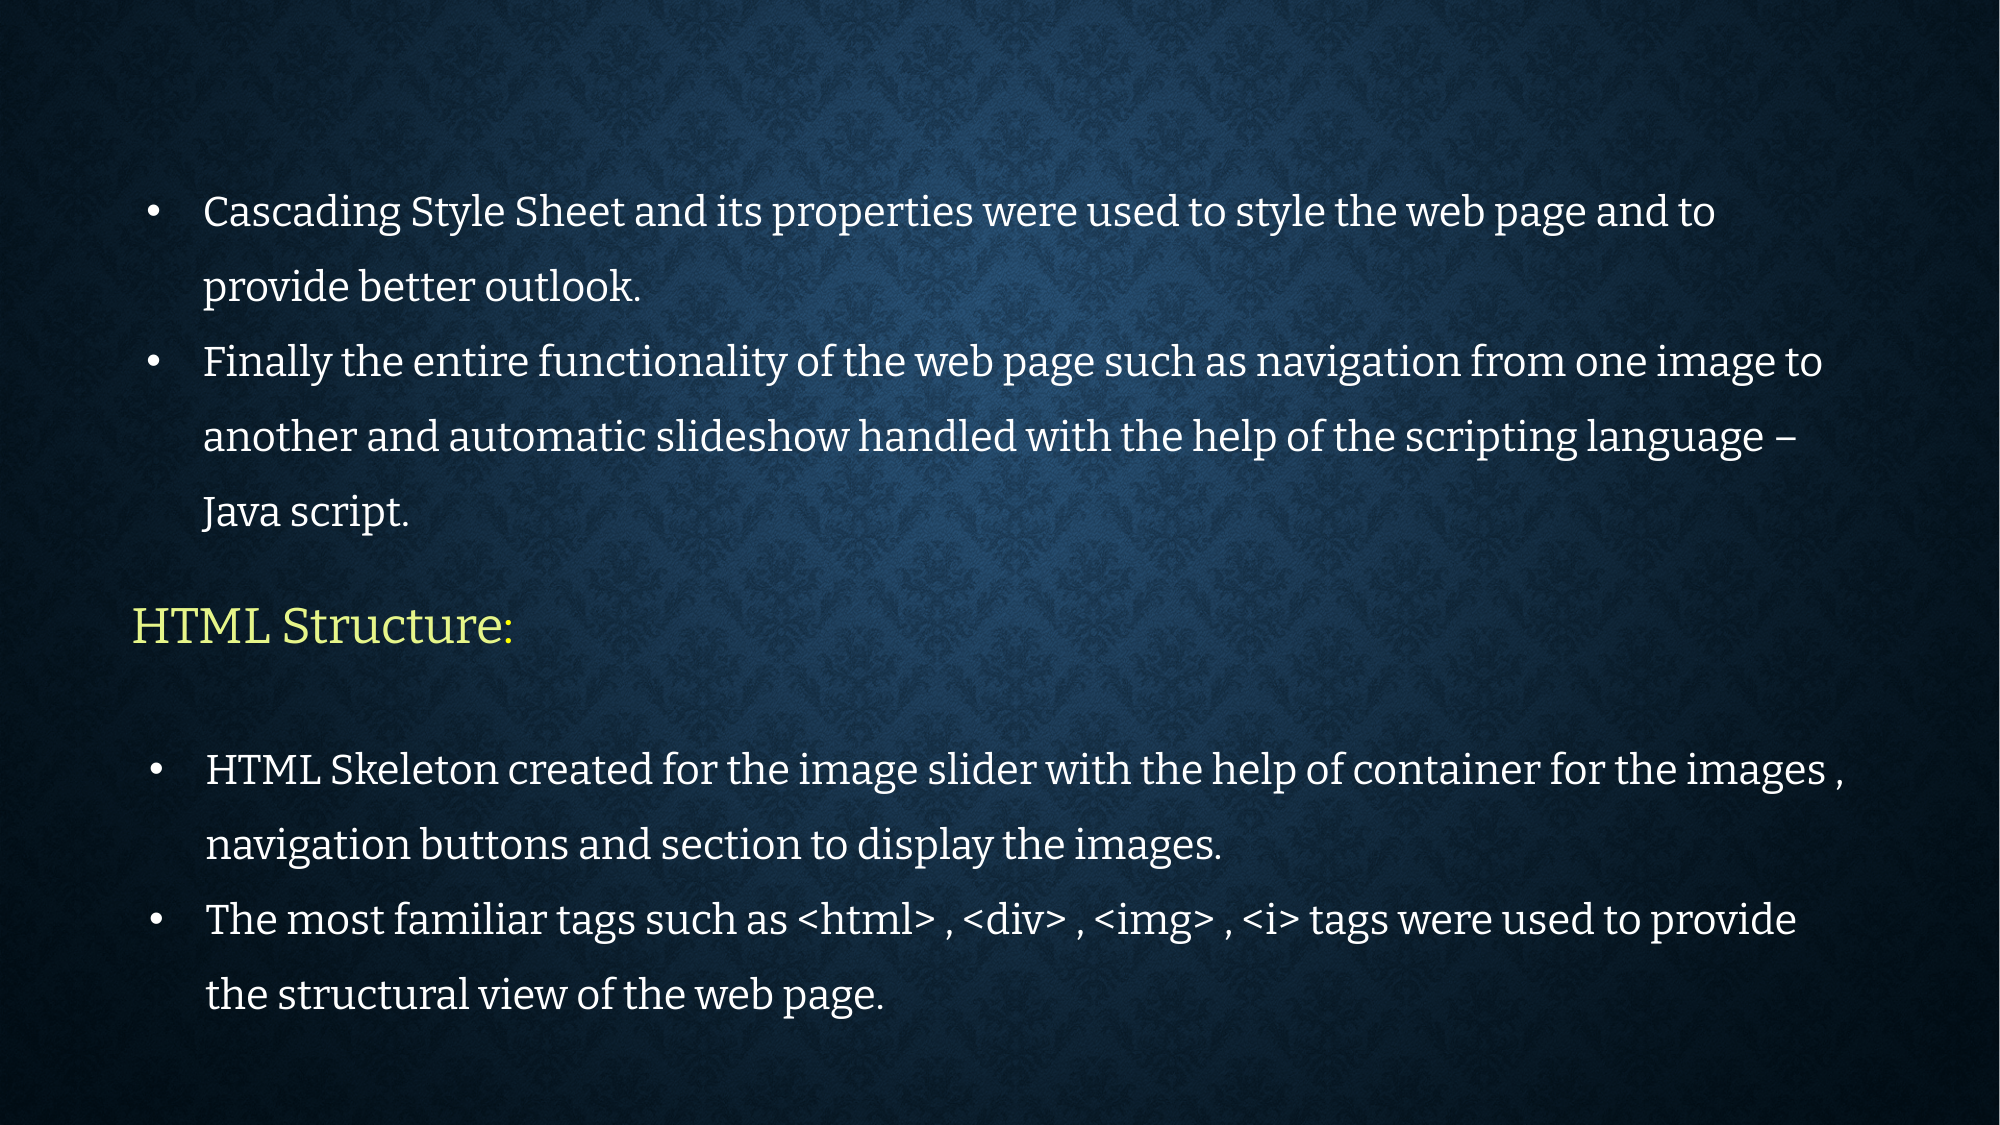

Cascading Style Sheet and its properties were used to style the web page and to provide better outlook.
Finally the entire functionality of the web page such as navigation from one image to another and automatic slideshow handled with the help of the scripting language – Java script.
HTML Structure:
HTML Skeleton created for the image slider with the help of container for the images , navigation buttons and section to display the images.
The most familiar tags such as <html> , <div> , <img> , <i> tags were used to provide the structural view of the web page.